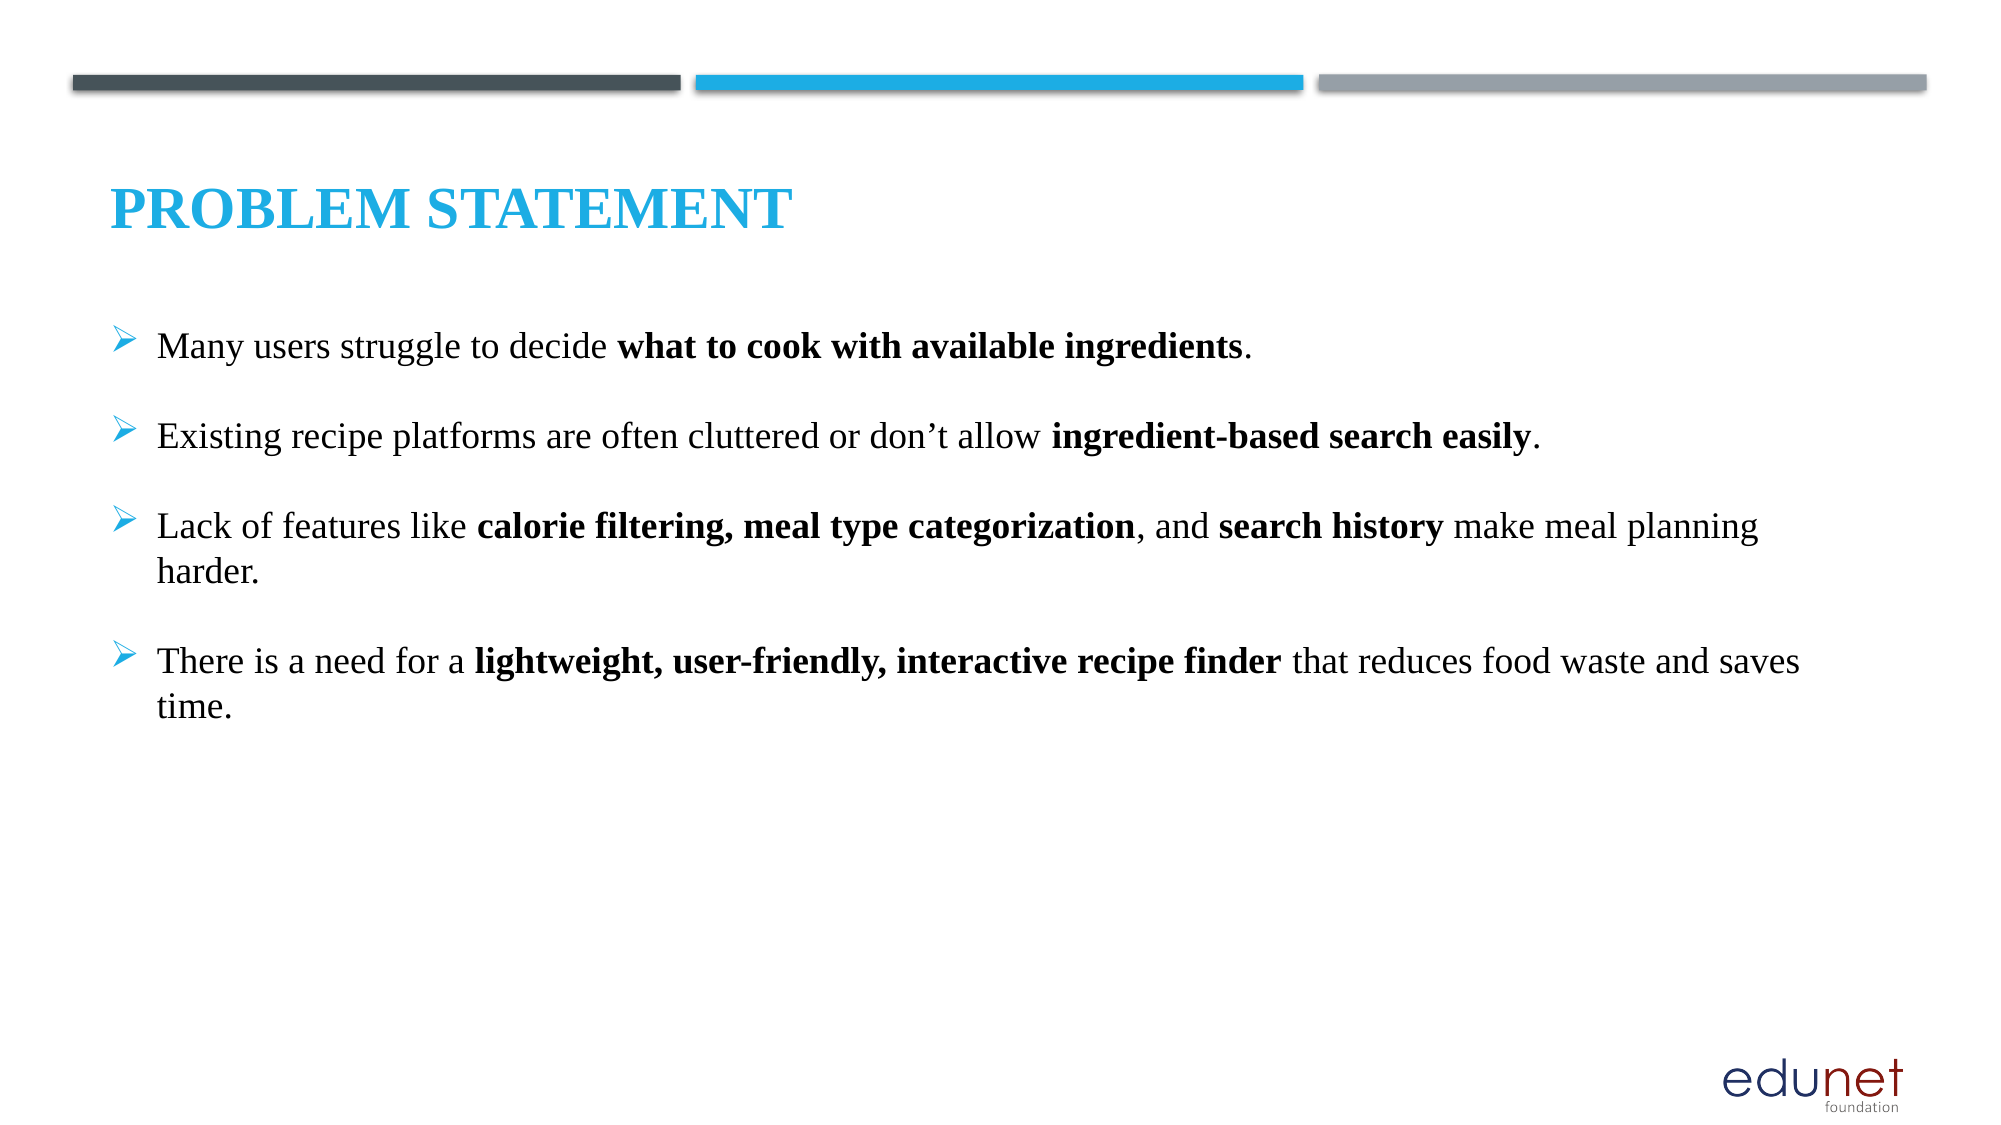

# Problem Statement
Many users struggle to decide what to cook with available ingredients.

Existing recipe platforms are often cluttered or don’t allow ingredient-based search easily.

Lack of features like calorie filtering, meal type categorization, and search history make meal planning harder.

There is a need for a lightweight, user-friendly, interactive recipe finder that reduces food waste and saves time.